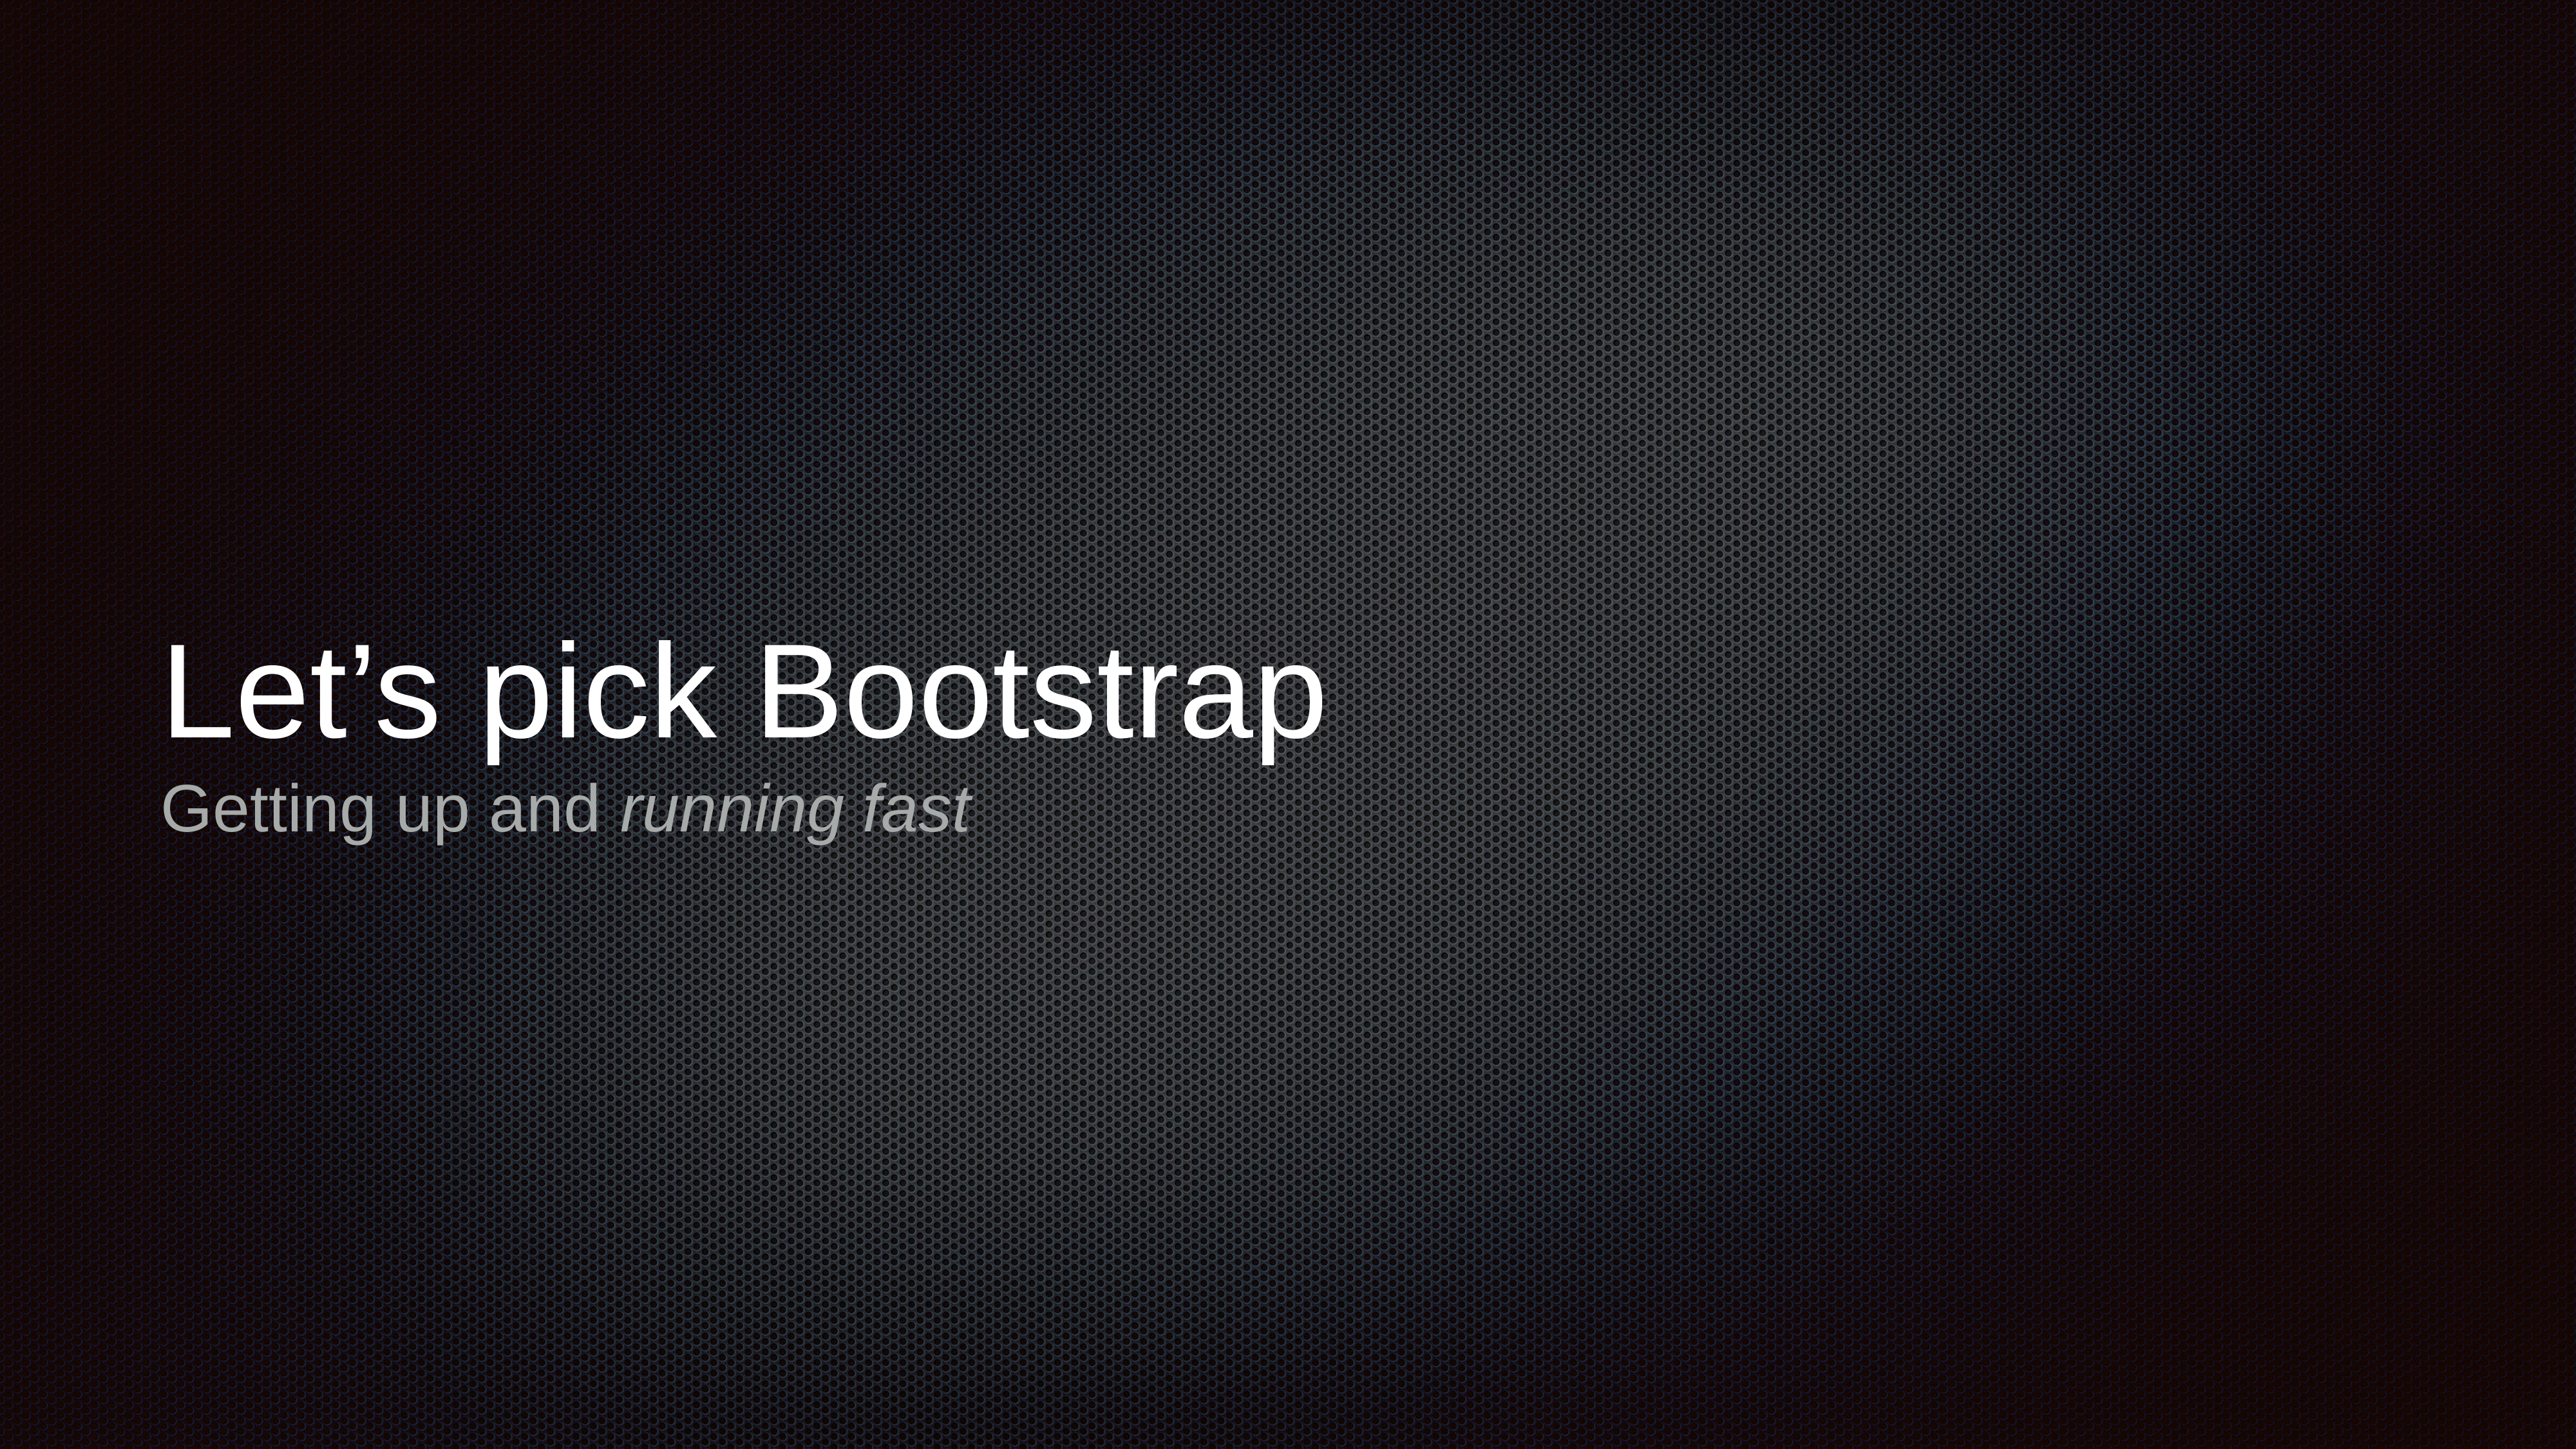

# Let’s pick Bootstrap
Getting up and running fast